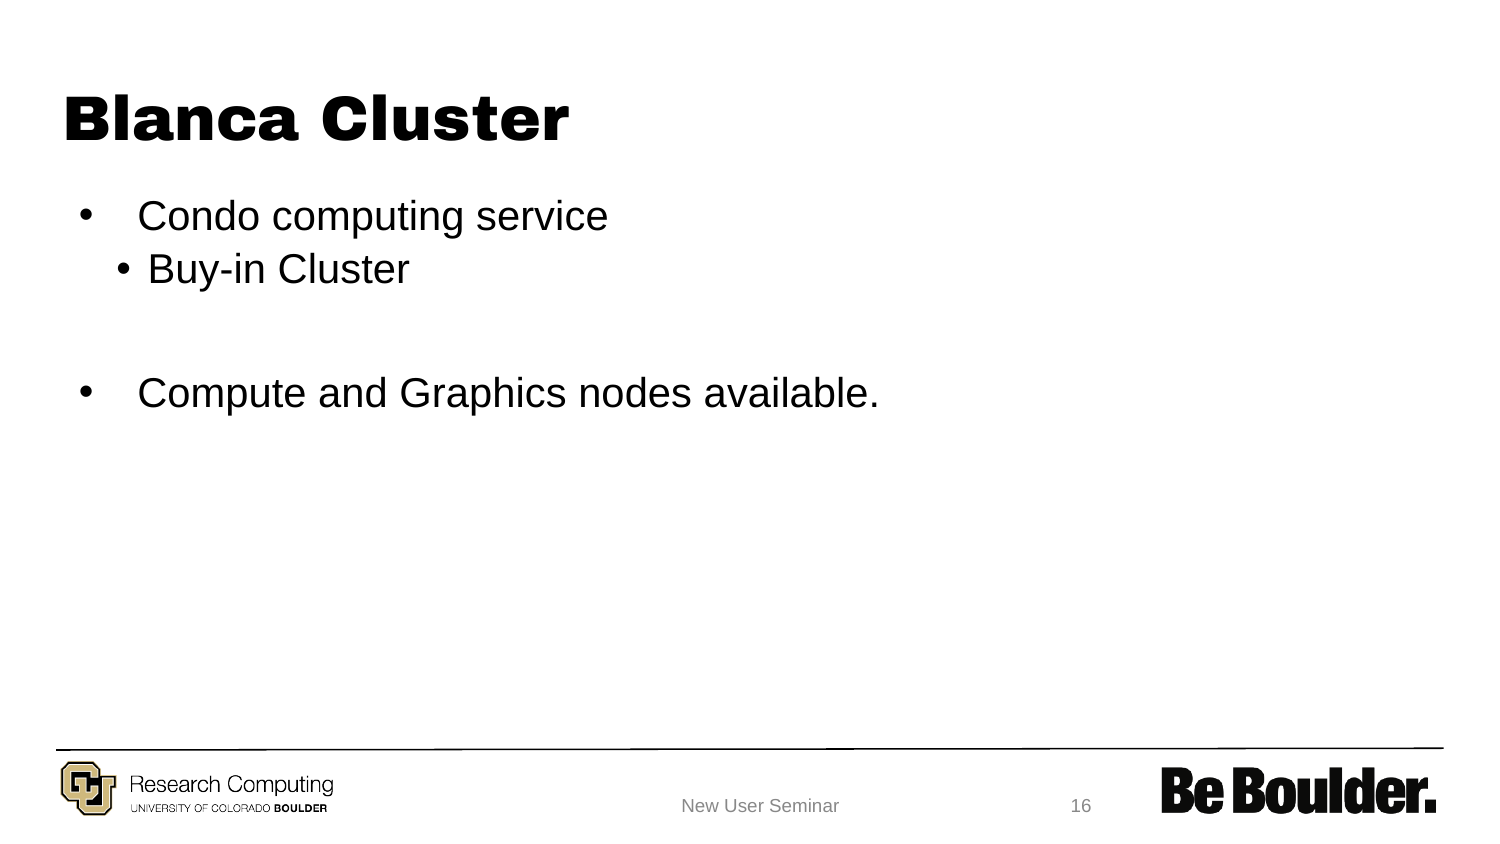

# Blanca Cluster
Condo computing service
Buy-in Cluster

Compute and Graphics nodes available.
New User Seminar
16